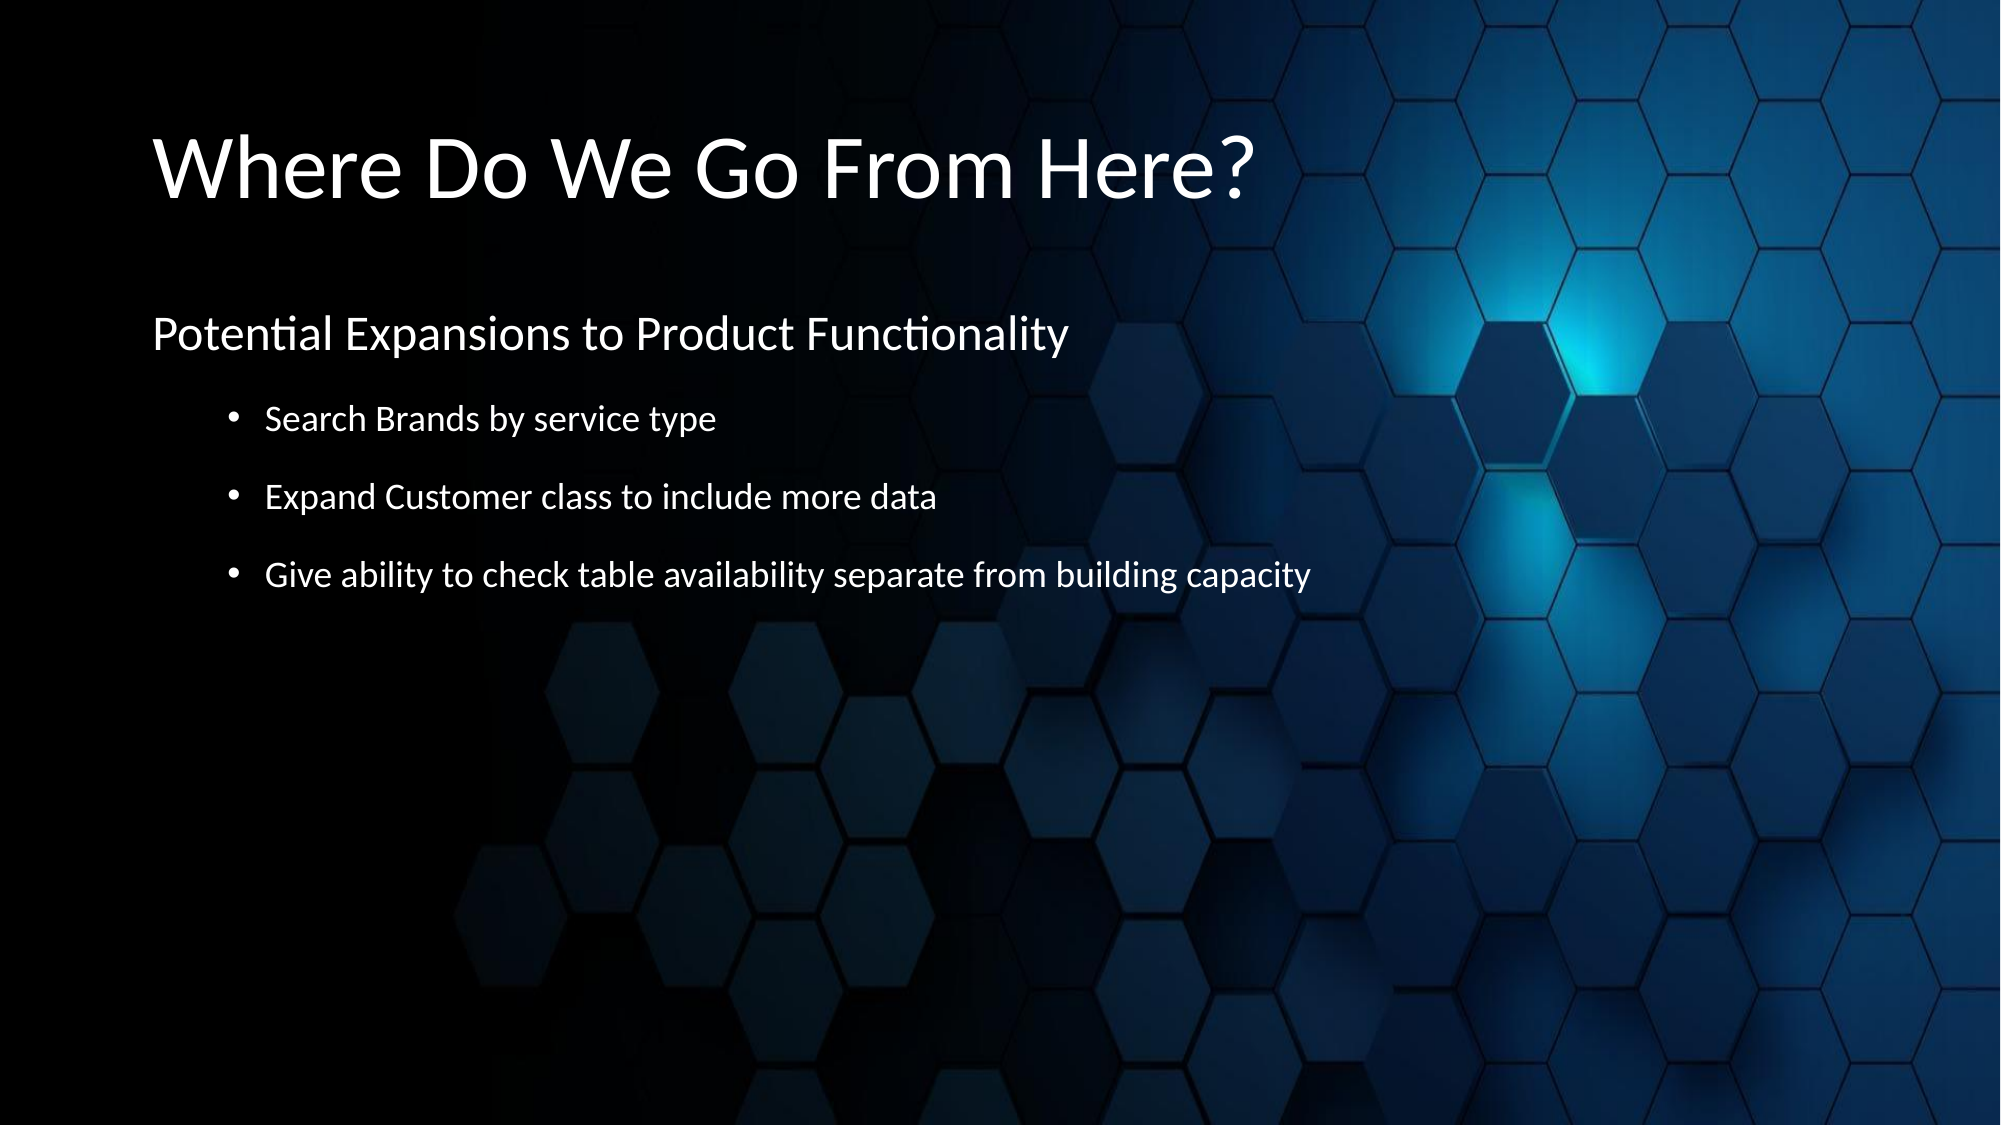

# Where Do We Go From Here?
Potential Expansions to Product Functionality
Search Brands by service type
Expand Customer class to include more data
Give ability to check table availability separate from building capacity